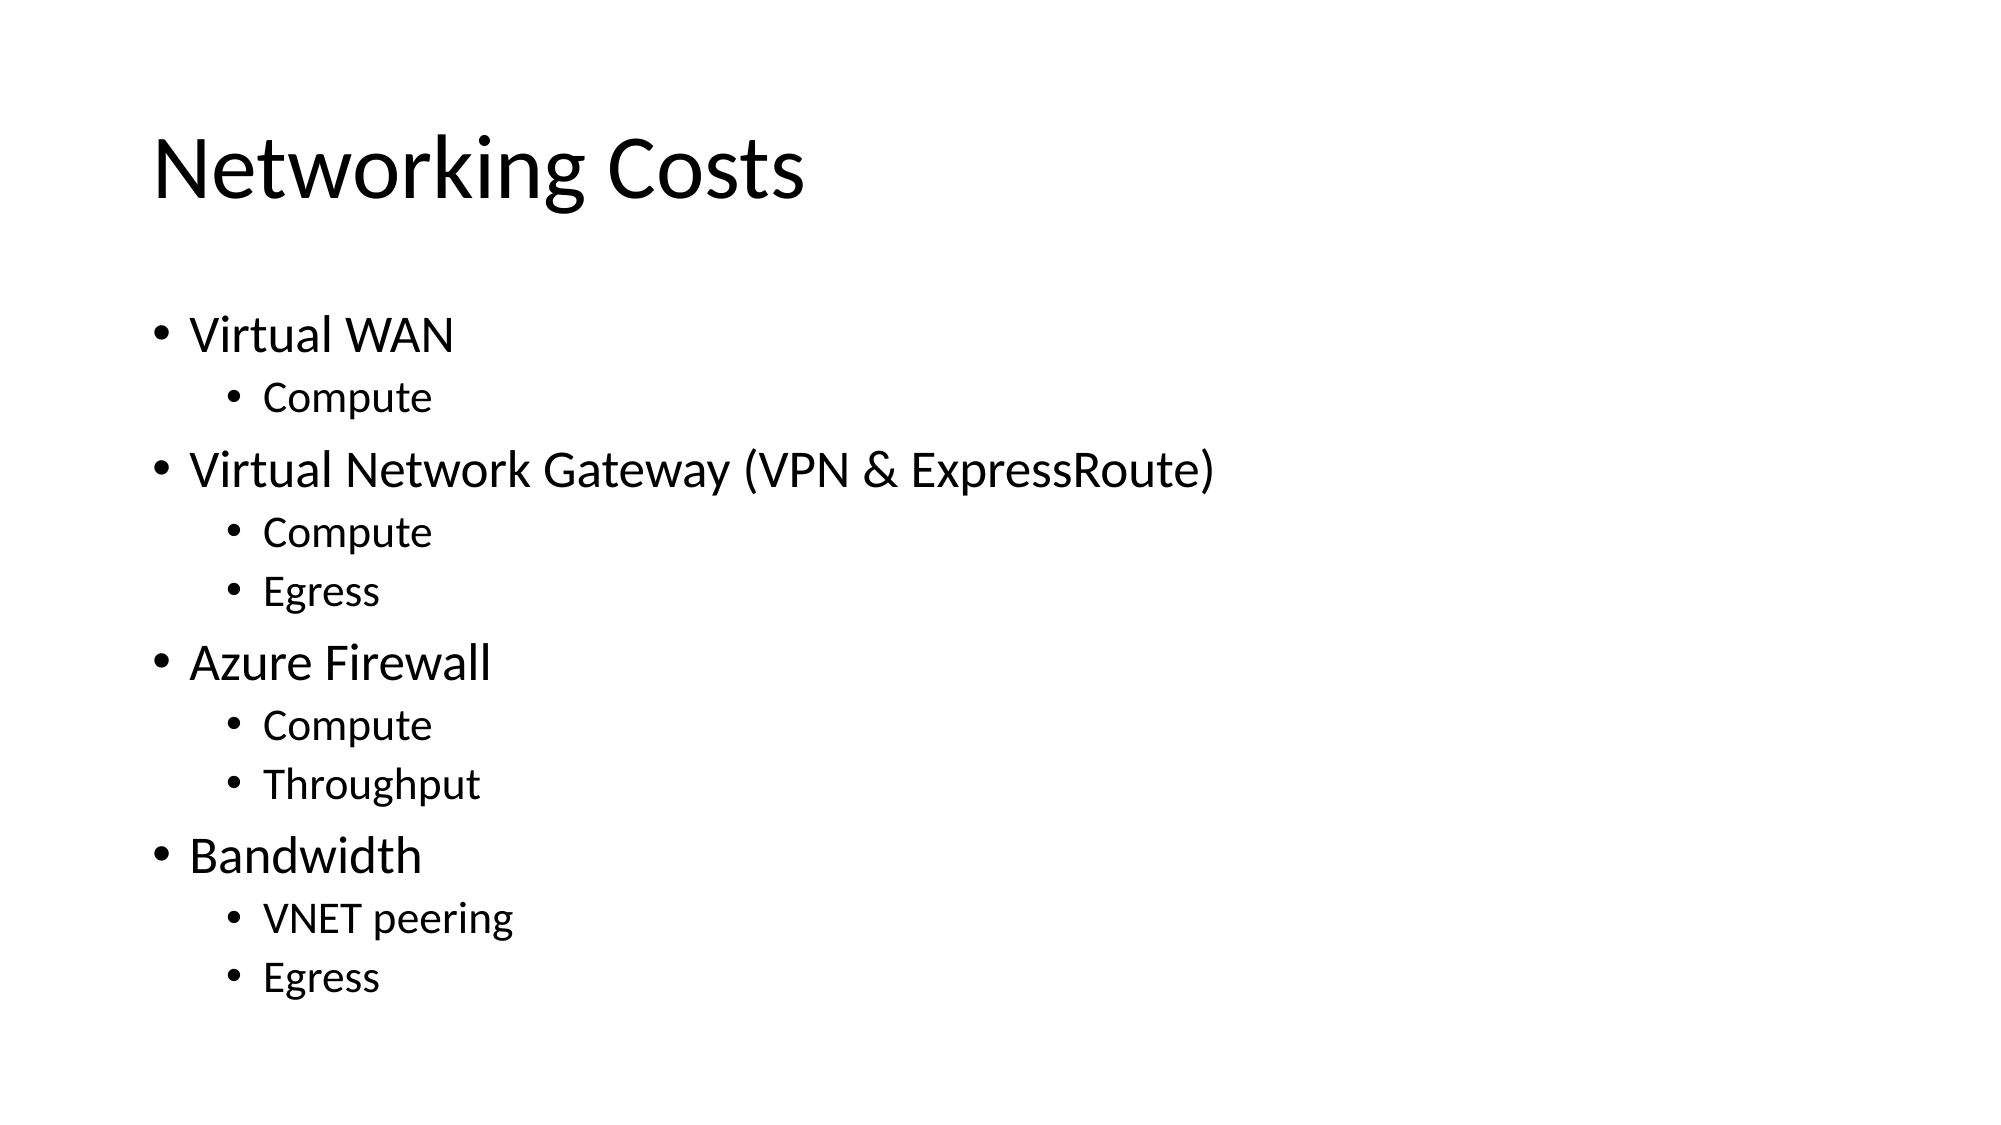

# Networking Costs
Virtual WAN
Compute
Virtual Network Gateway (VPN & ExpressRoute)
Compute
Egress
Azure Firewall
Compute
Throughput
Bandwidth
VNET peering
Egress